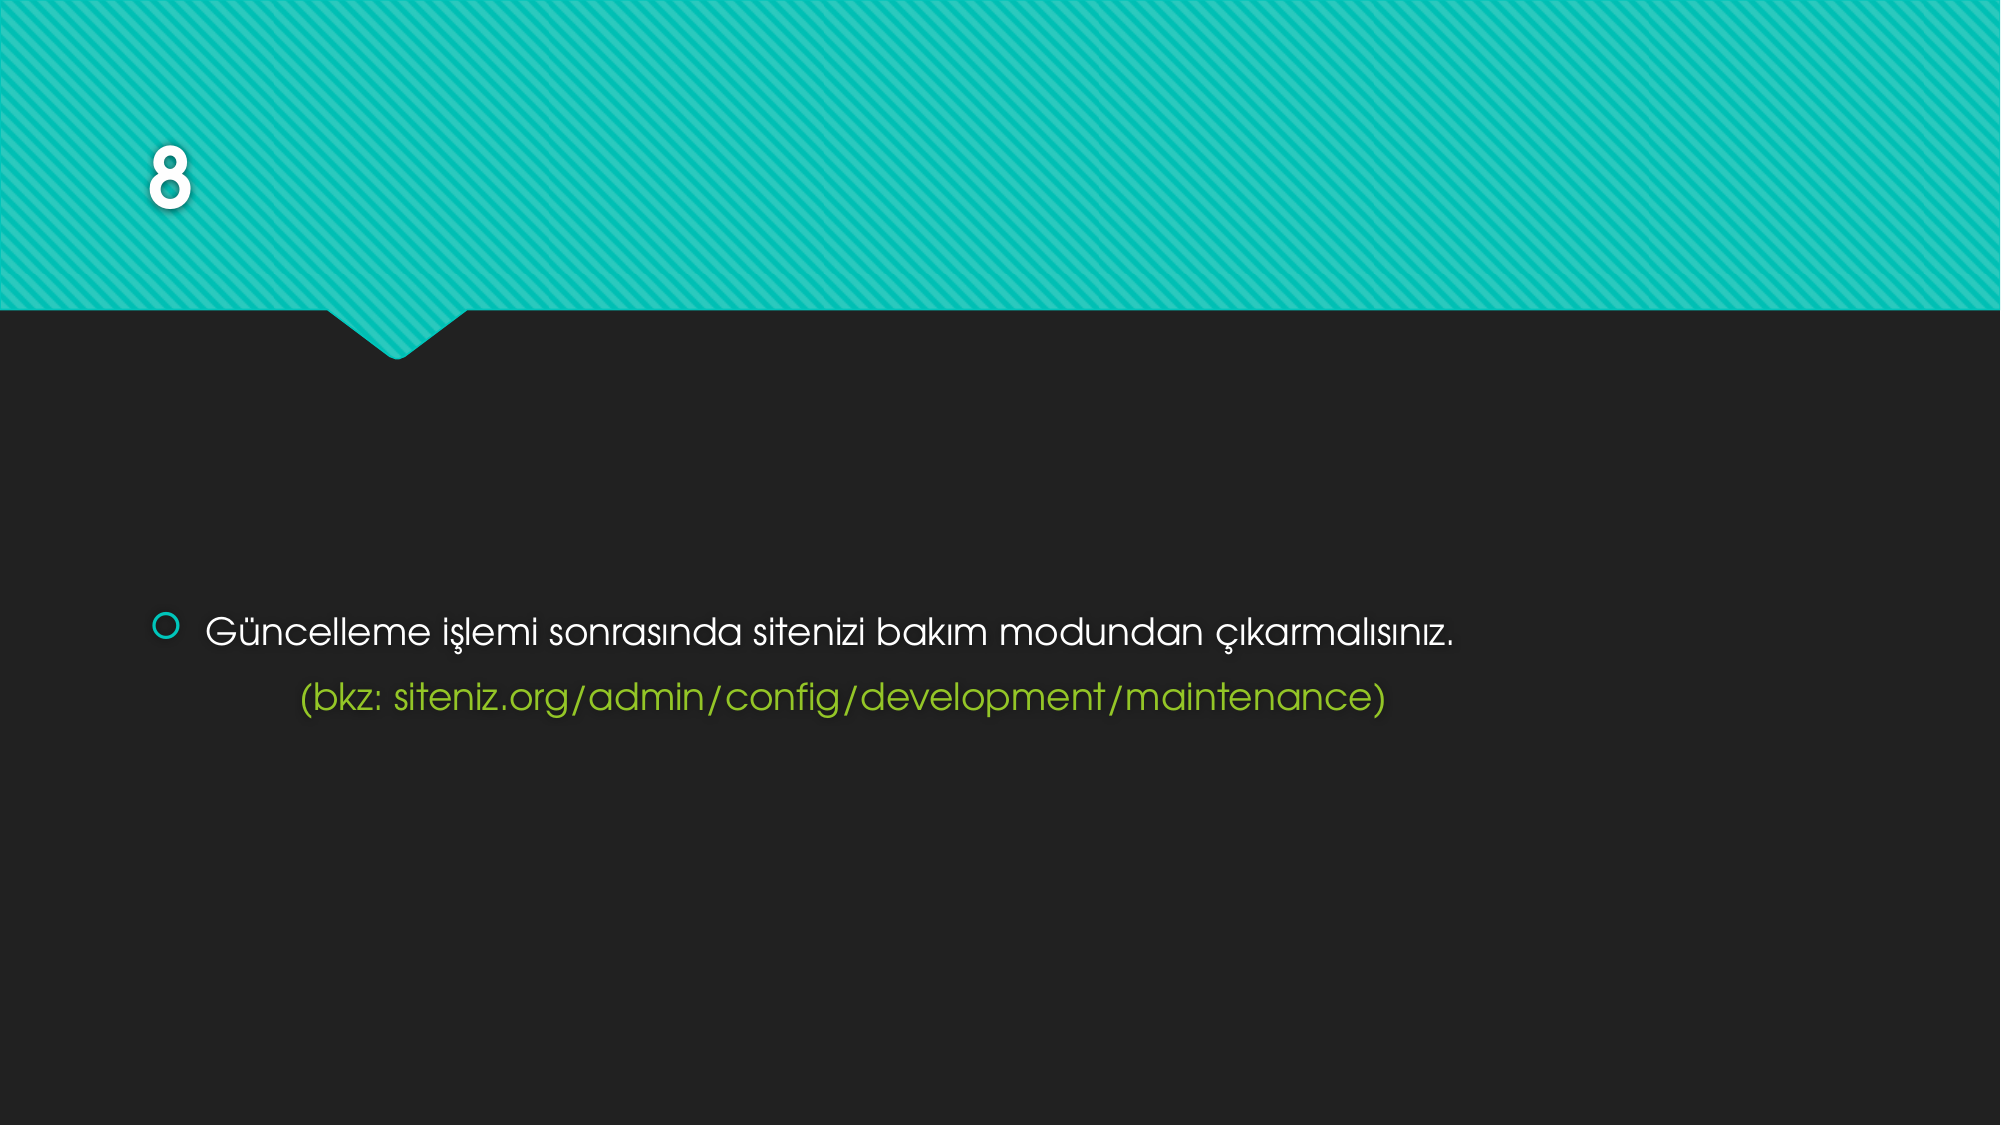

# 8
Güncelleme işlemi sonrasında sitenizi bakım modundan çıkarmalısınız.
	(bkz: siteniz.org/admin/config/development/maintenance)